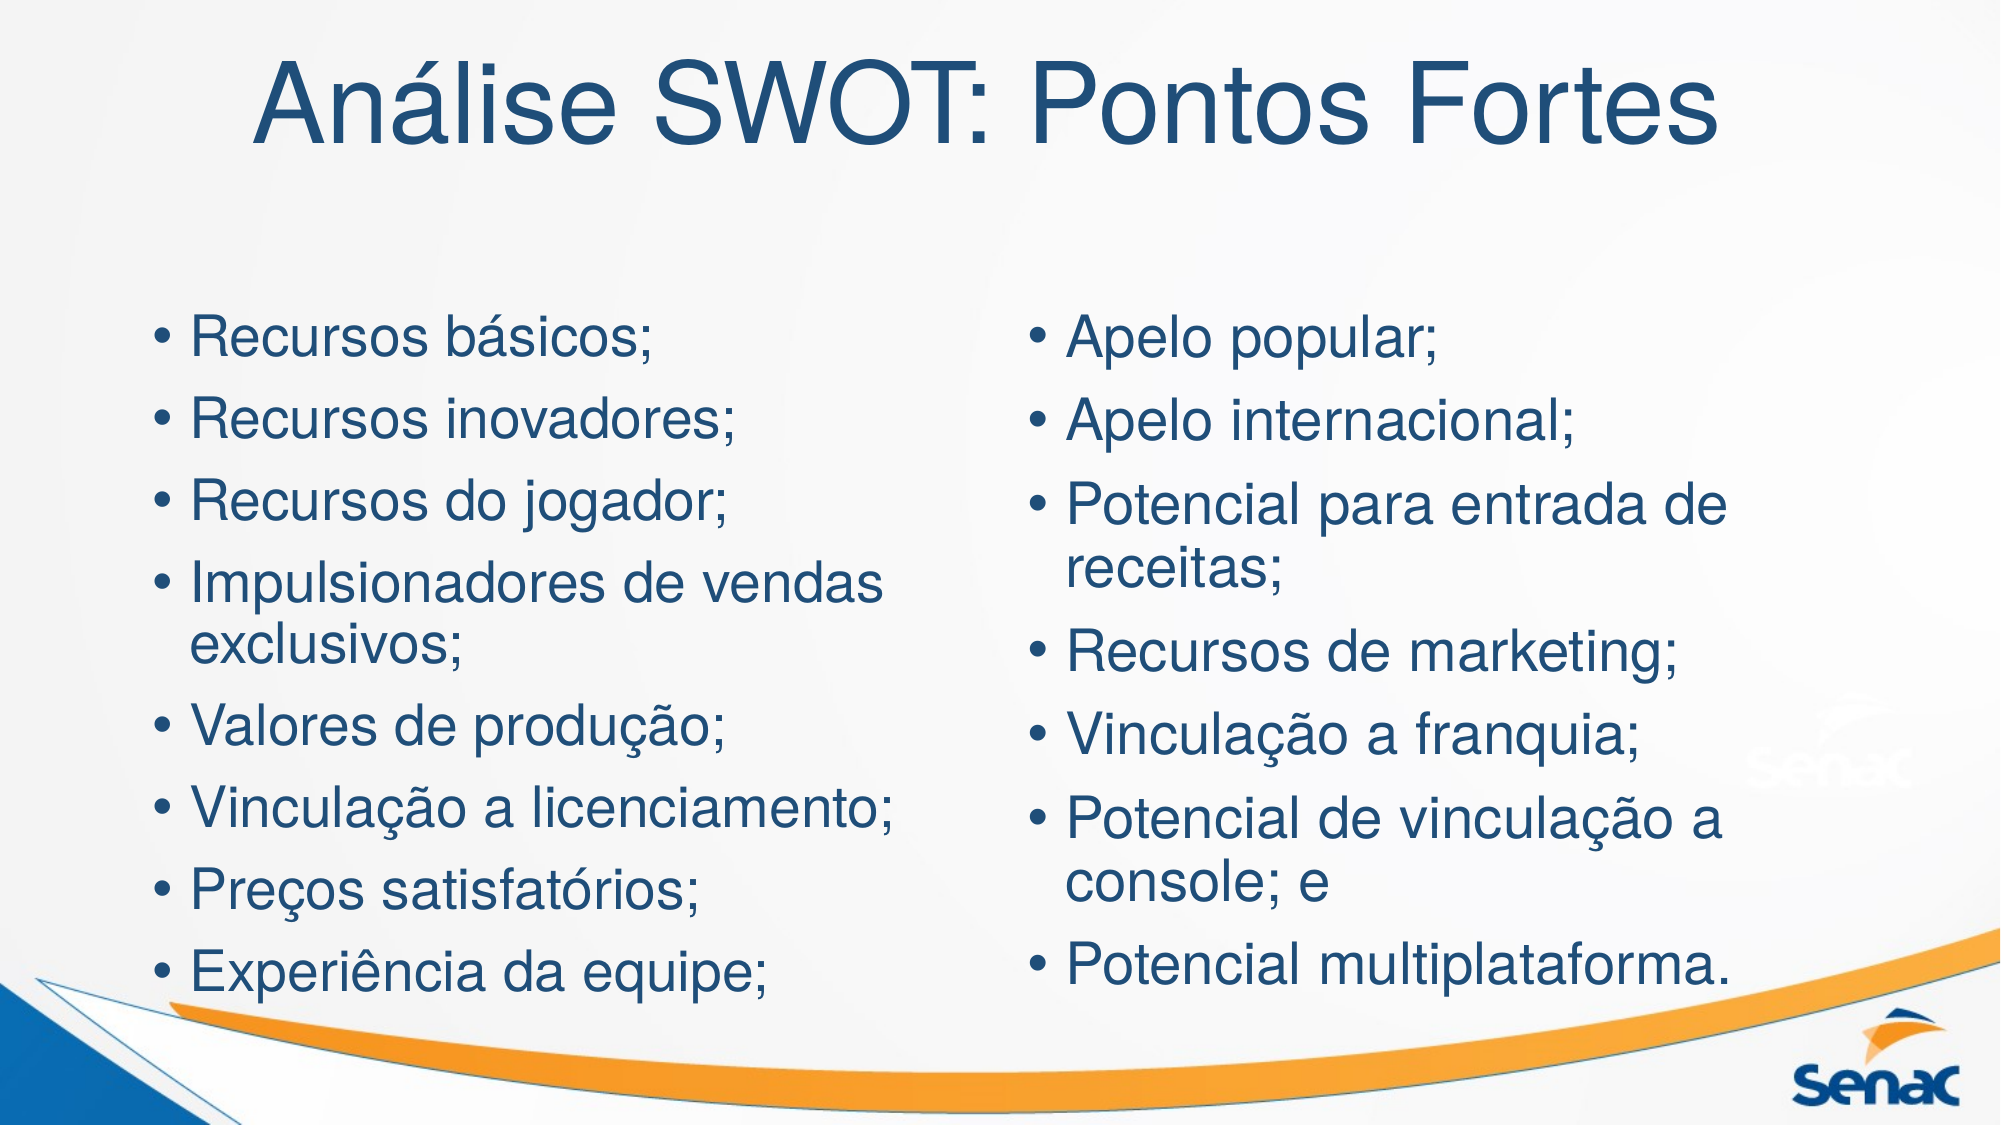

# Análise SWOT: Pontos Fortes
Recursos básicos;
Recursos inovadores;
Recursos do jogador;
Impulsionadores de vendas exclusivos;
Valores de produção;
Vinculação a licenciamento;
Preços satisfatórios;
Experiência da equipe;
Apelo popular;
Apelo internacional;
Potencial para entrada de receitas;
Recursos de marketing;
Vinculação a franquia;
Potencial de vinculação a console; e
Potencial multiplataforma.